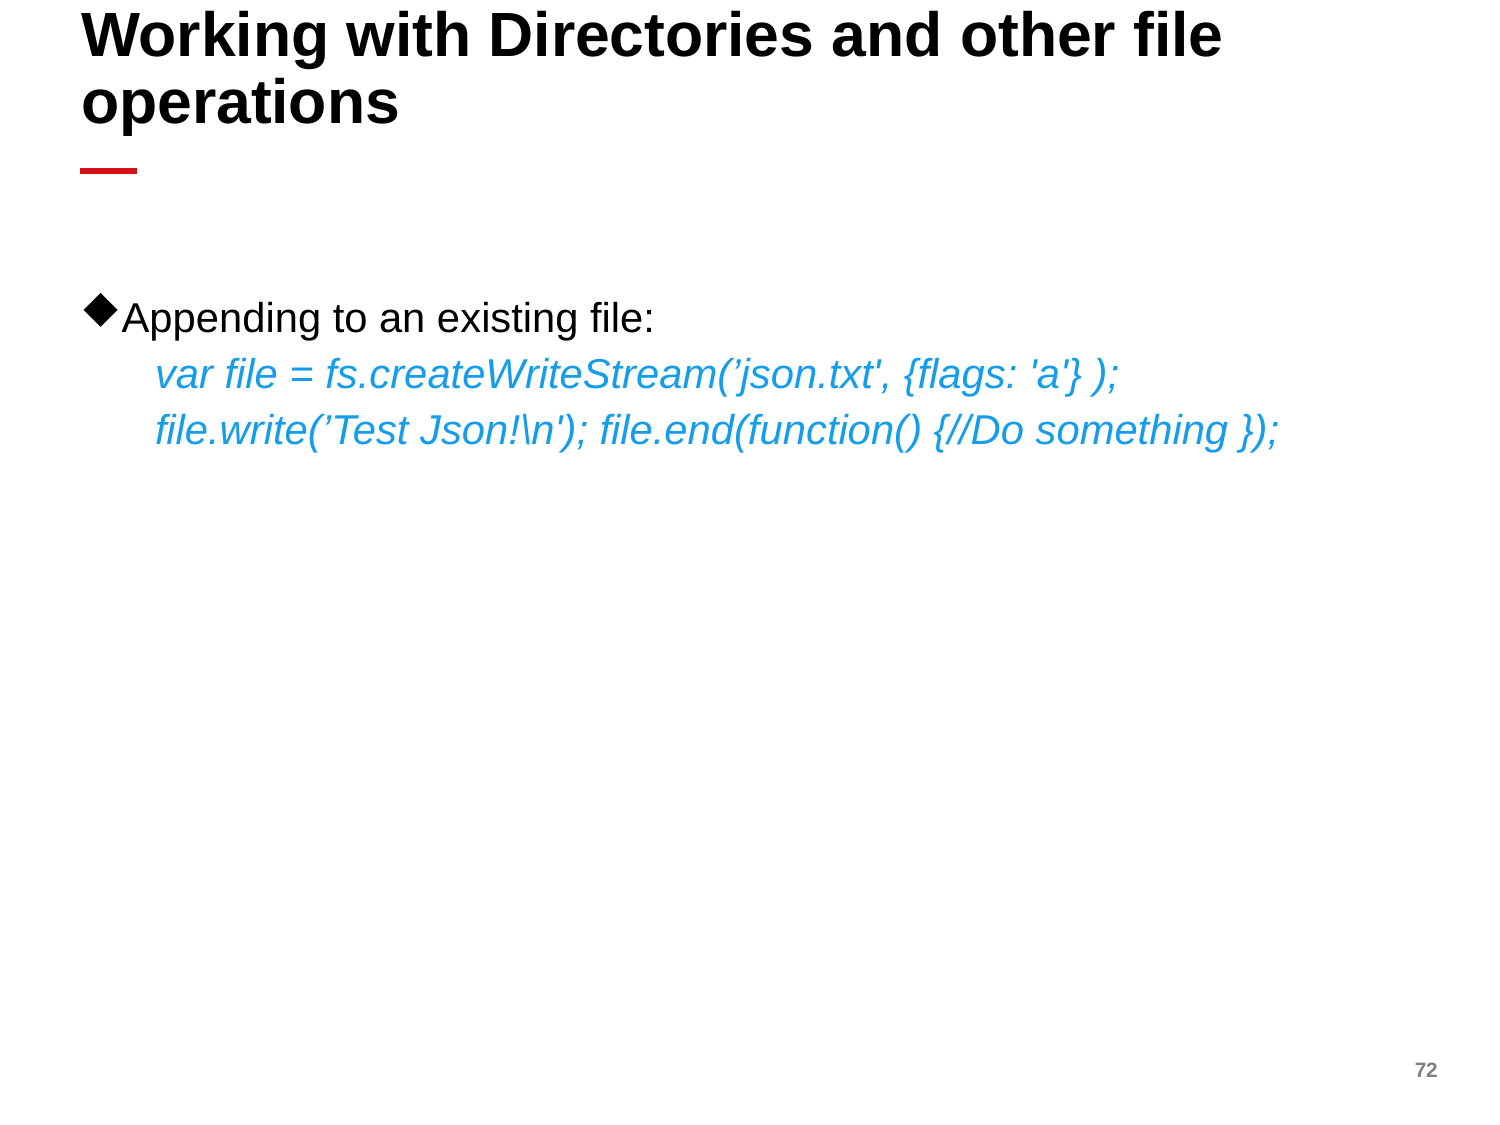

# Working with Directories and other file operations

Appending to an existing file:
	var file = fs.createWriteStream(’json.txt', {flags: 'a'} );
	file.write(’Test Json!\n'); file.end(function() {//Do something });